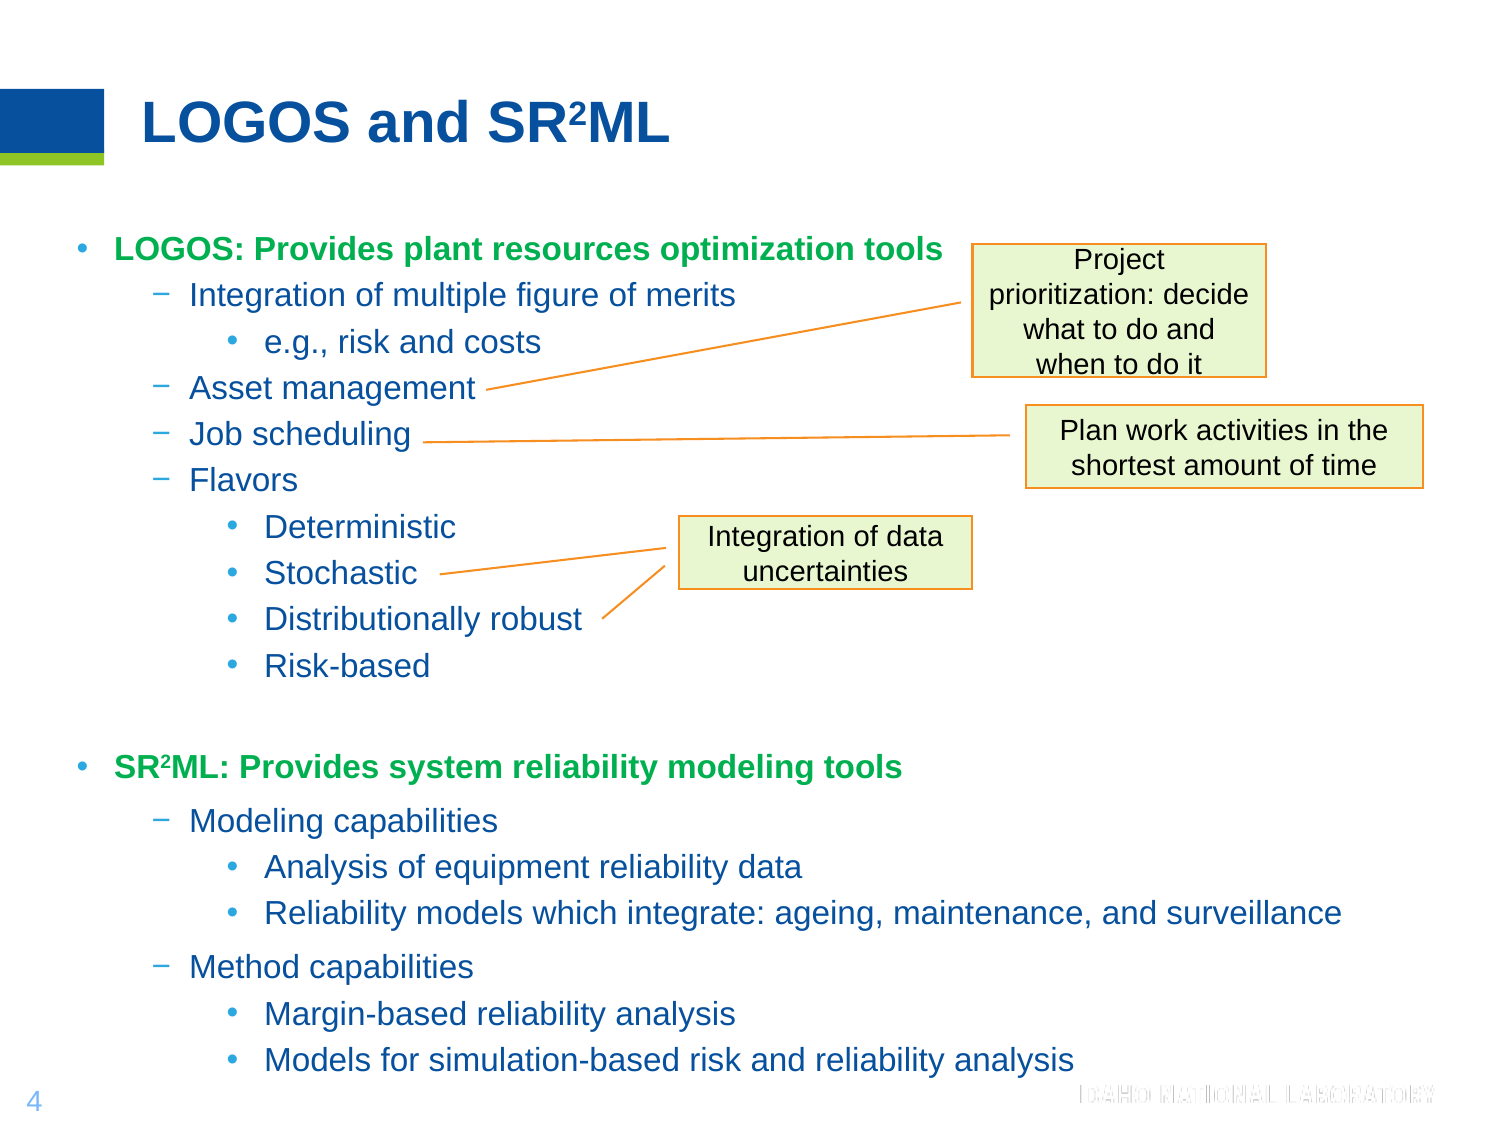

# LOGOS and SR2ML
LOGOS: Provides plant resources optimization tools
Integration of multiple figure of merits
e.g., risk and costs
Asset management
Job scheduling
Flavors
Deterministic
Stochastic
Distributionally robust
Risk-based

SR2ML: Provides system reliability modeling tools

Modeling capabilities
Analysis of equipment reliability data
Reliability models which integrate: ageing, maintenance, and surveillance

Method capabilities
Margin-based reliability analysis
Models for simulation-based risk and reliability analysis

Project prioritization: decide what to do and when to do it
Plan work activities in the shortest amount of time
Integration of data uncertainties
4